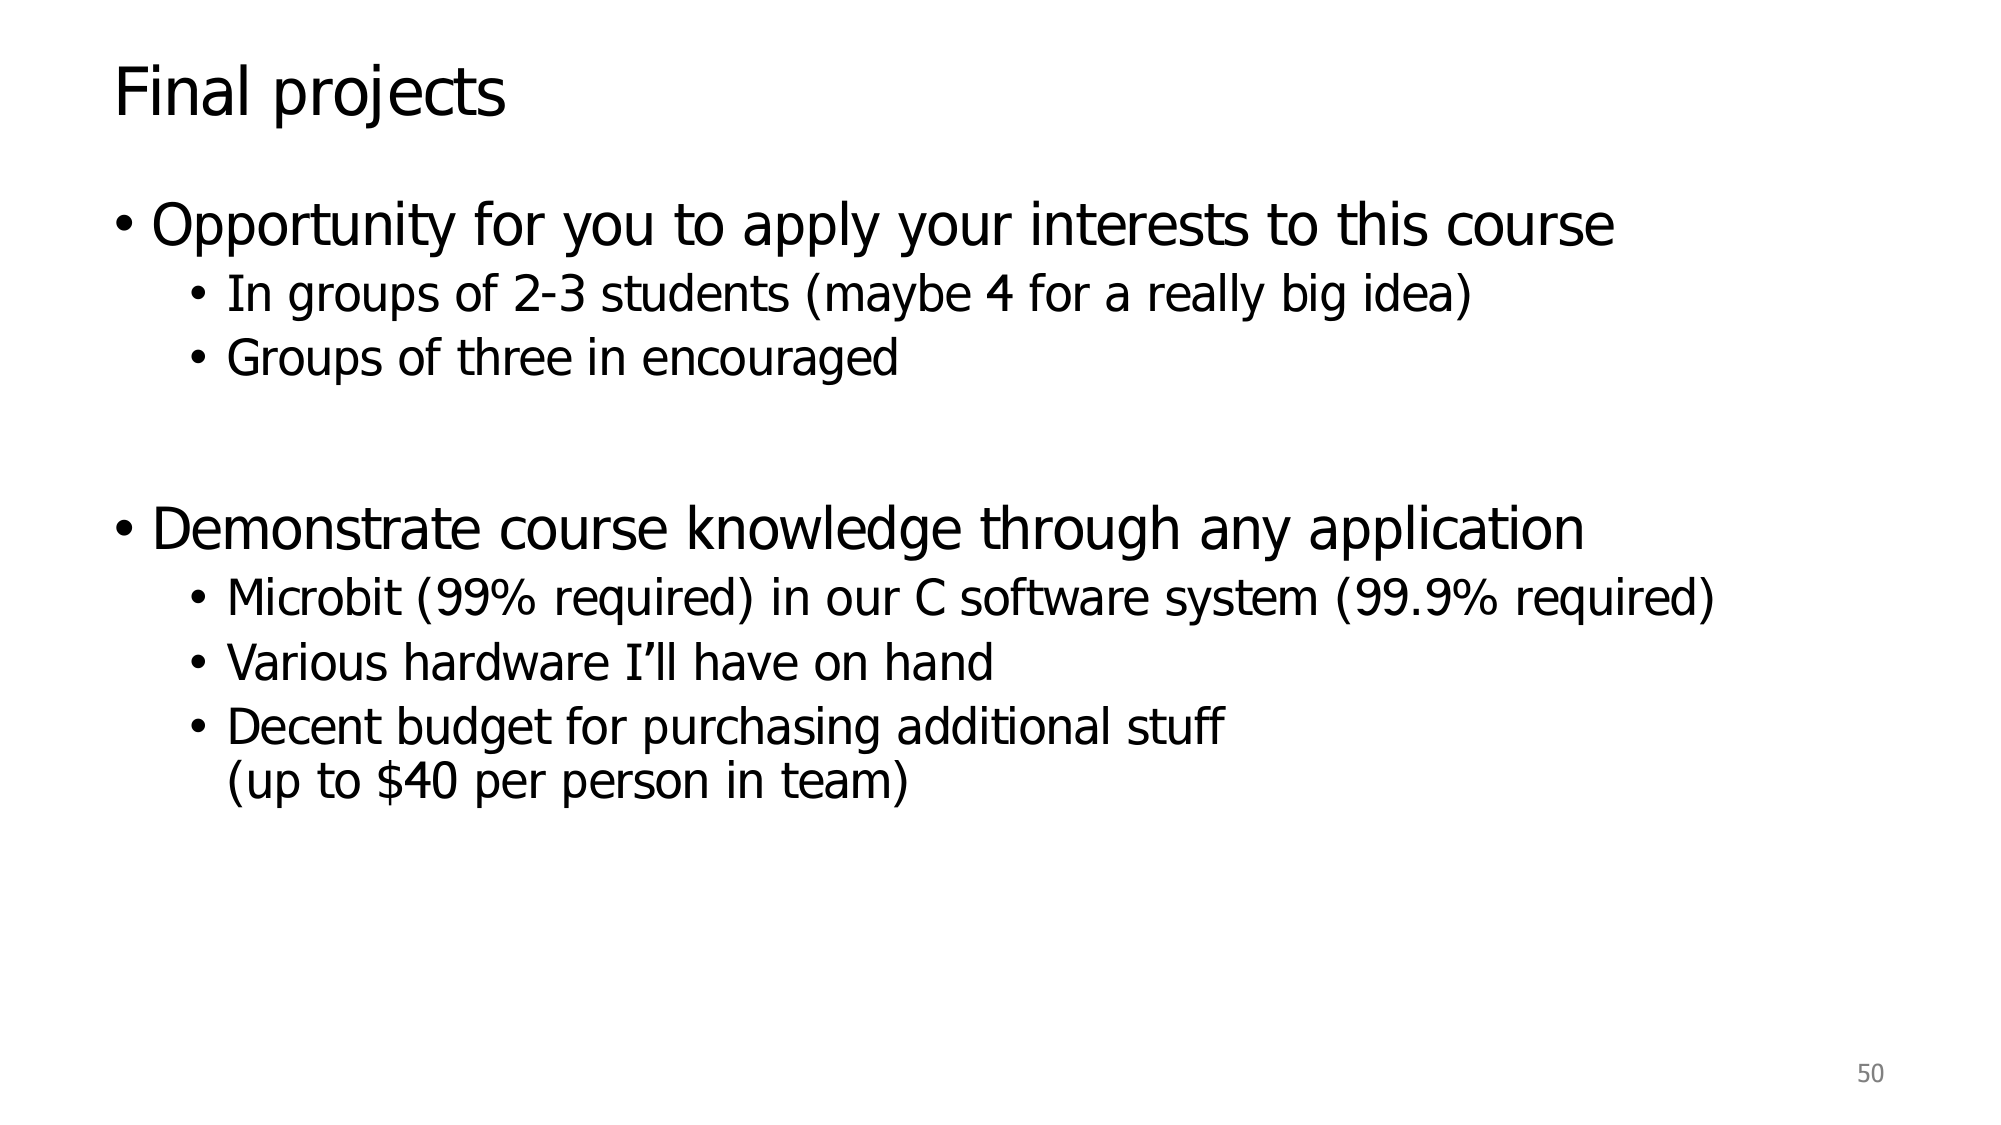

# Final projects
Opportunity for you to apply your interests to this course
In groups of 2-3 students (maybe 4 for a really big idea)
Groups of three in encouraged

Demonstrate course knowledge through any application
Microbit (99% required) in our C software system (99.9% required)
Various hardware I’ll have on hand
Decent budget for purchasing additional stuff
(up to $40 per person in team)
50